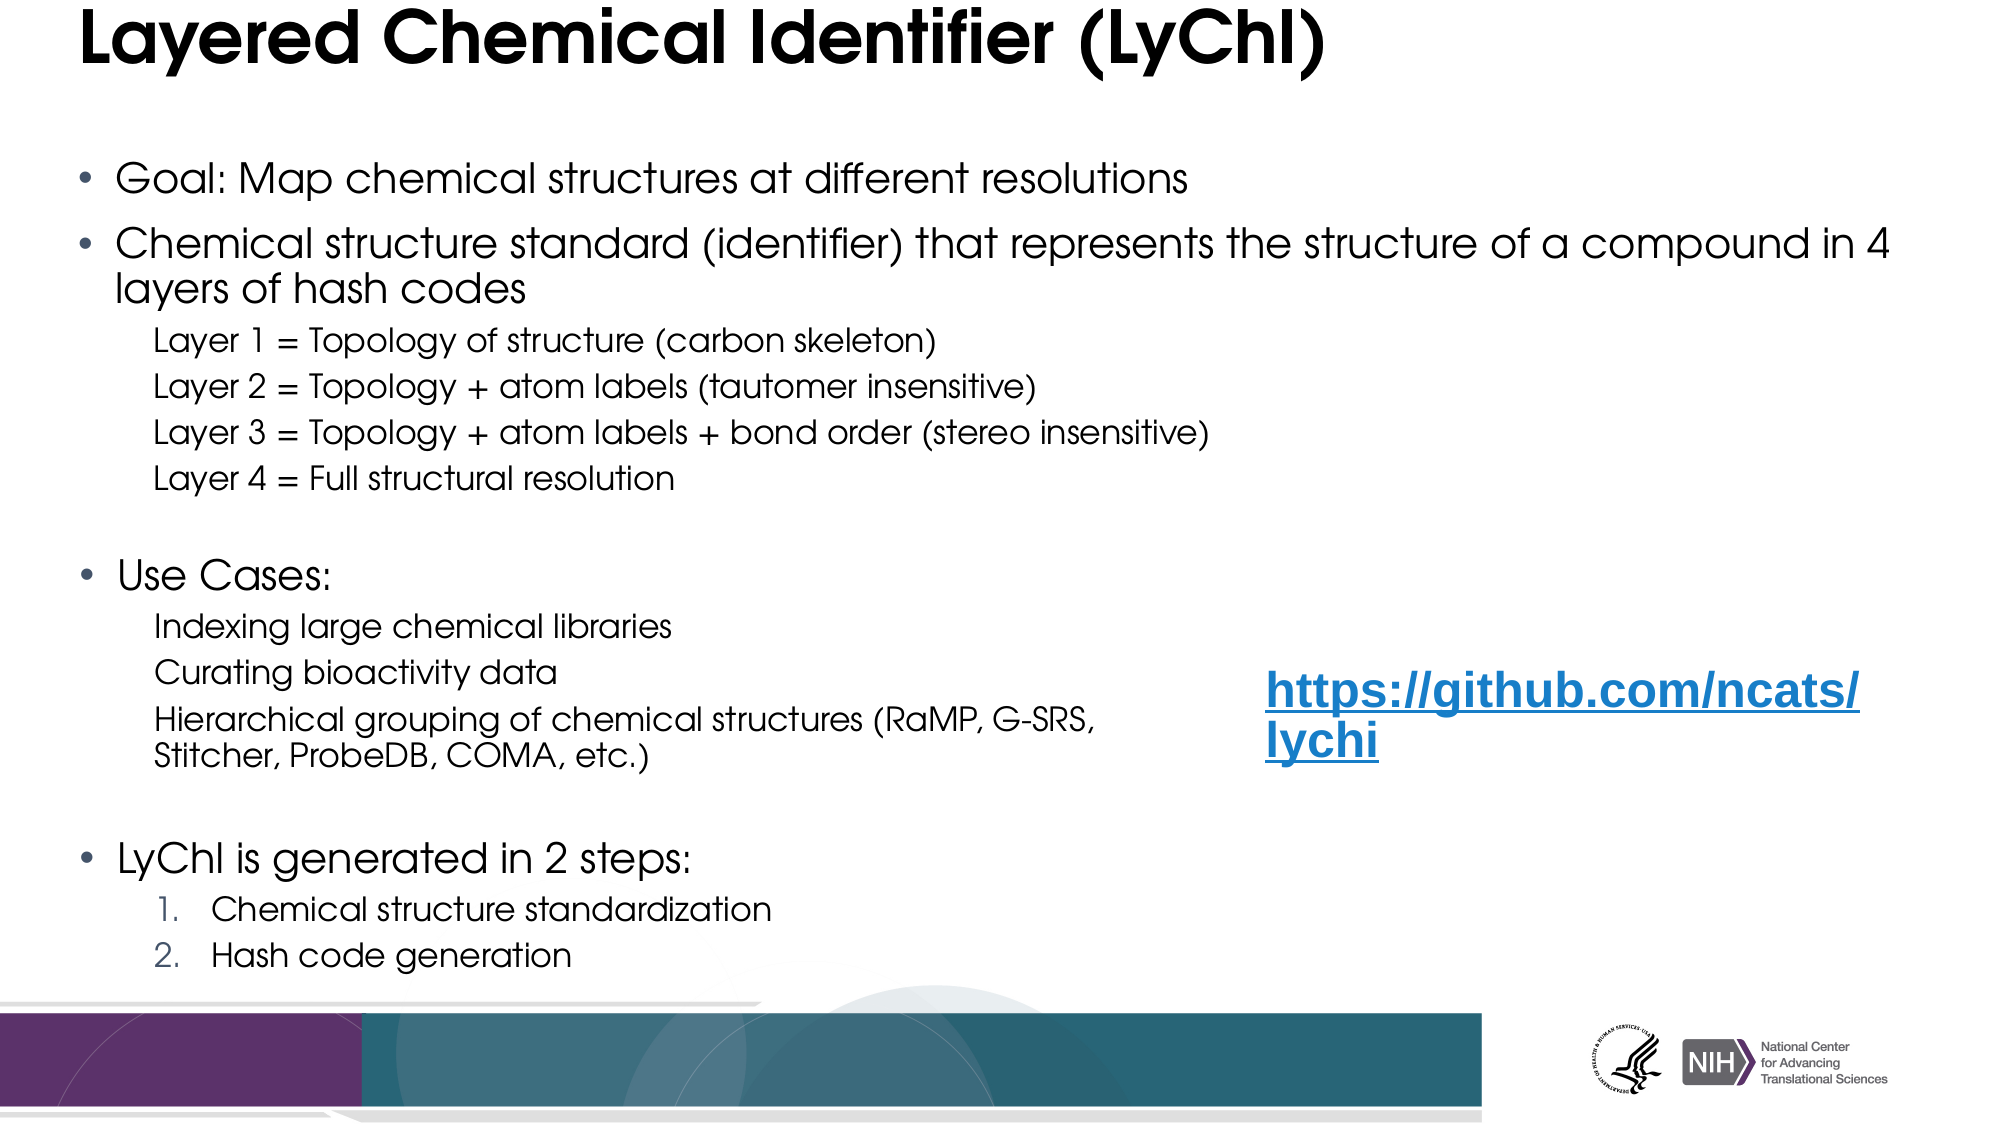

# Layered Chemical Identifier (LyChI)
Goal: Map chemical structures at different resolutions
Chemical structure standard (identifier) that represents the structure of a compound in 4 layers of hash codes
Layer 1 = Topology of structure (carbon skeleton)
Layer 2 = Topology + atom labels (tautomer insensitive)
Layer 3 = Topology + atom labels + bond order (stereo insensitive)
Layer 4 = Full structural resolution

Use Cases:
Indexing large chemical libraries
Curating bioactivity data
Hierarchical grouping of chemical structures (RaMP, G-SRS, Stitcher, ProbeDB, COMA, etc.)

LyChI is generated in 2 steps:
Chemical structure standardization
Hash code generation

https://github.com/ncats/lychi